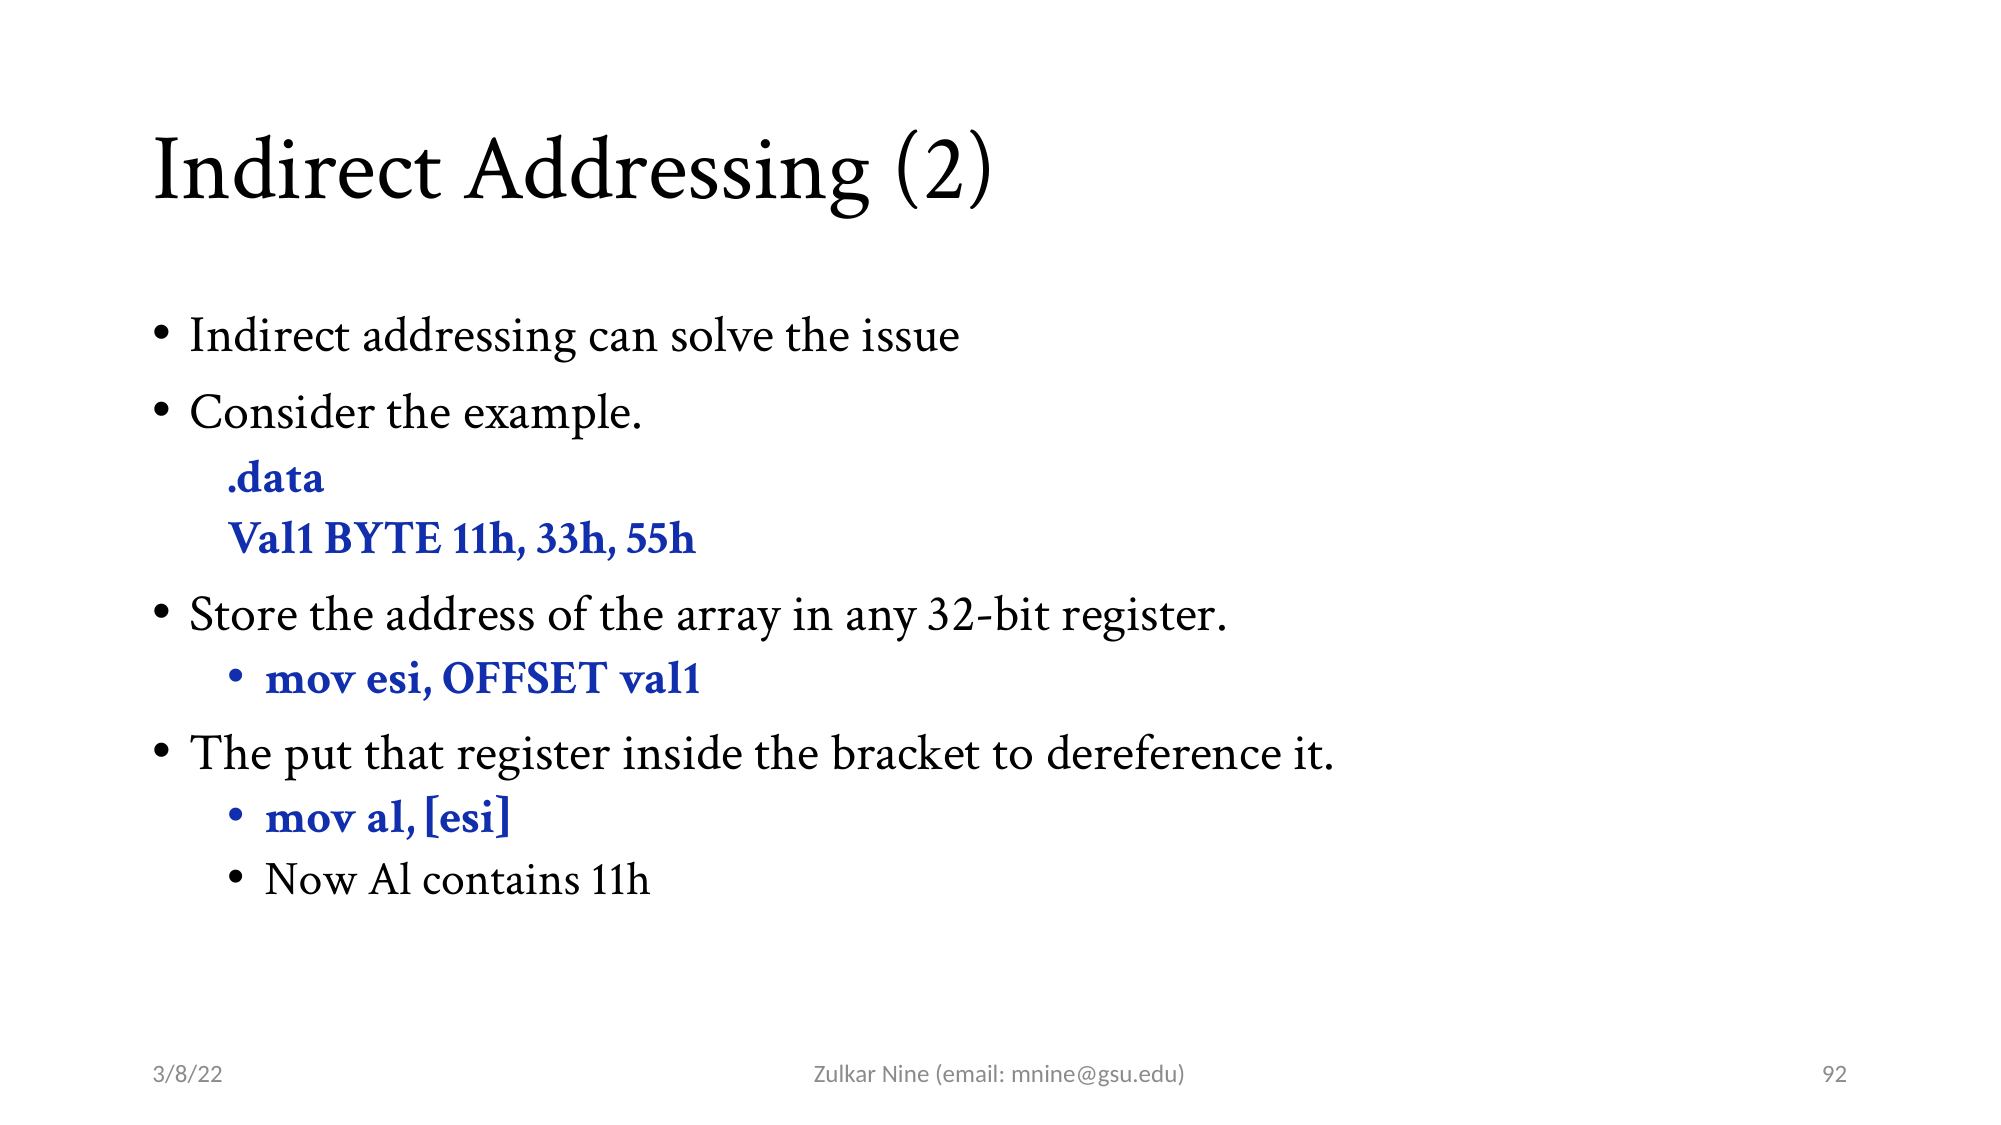

# Indirect Addressing (2)
Indirect addressing can solve the issue
Consider the example.
.data
Val1 BYTE 11h, 33h, 55h
Store the address of the array in any 32-bit register.
mov esi, OFFSET val1
The put that register inside the bracket to dereference it.
mov al, [esi]
Now Al contains 11h
3/8/22
Zulkar Nine (email: mnine@gsu.edu)
92